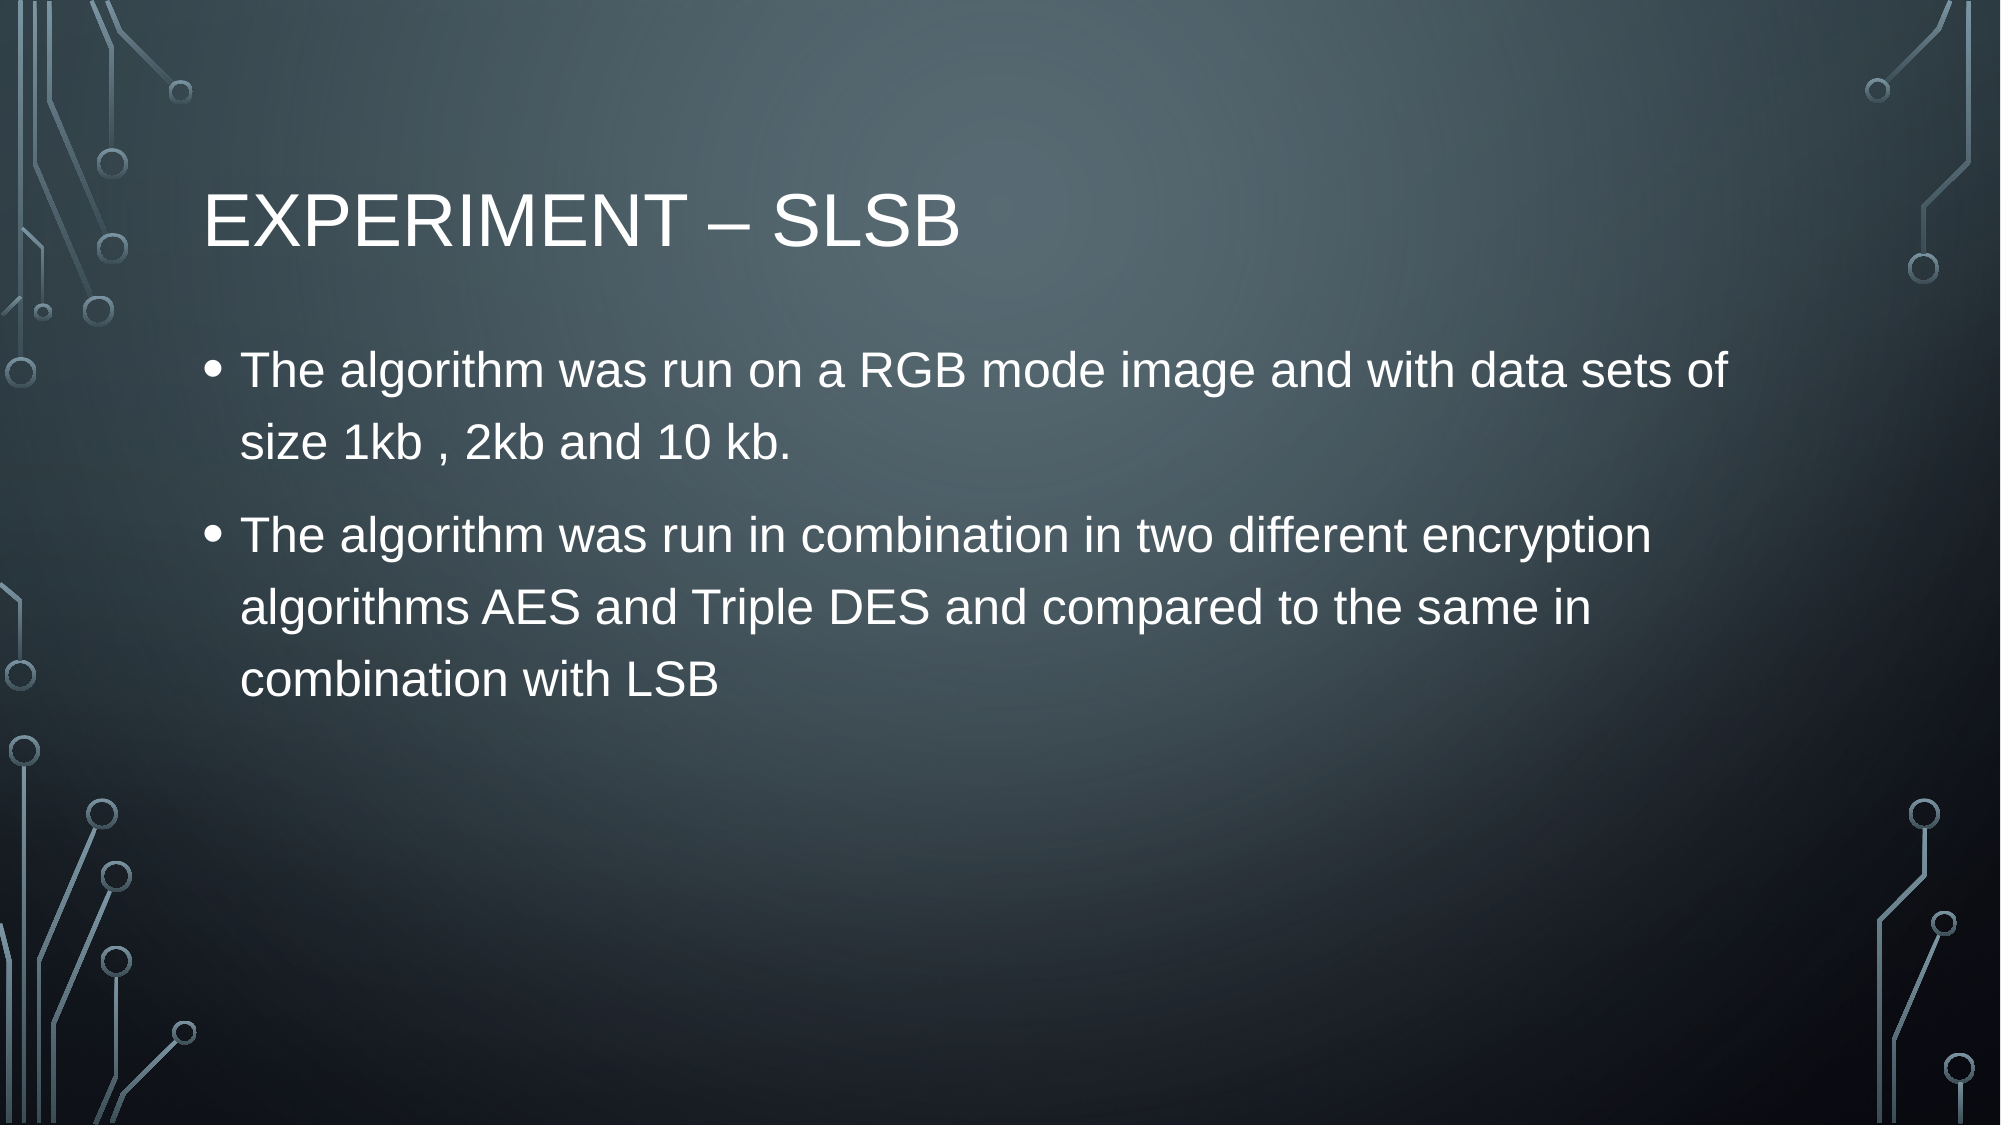

# Experiment – slsb
The algorithm was run on a RGB mode image and with data sets of size 1kb , 2kb and 10 kb.
The algorithm was run in combination in two different encryption algorithms AES and Triple DES and compared to the same in combination with LSB